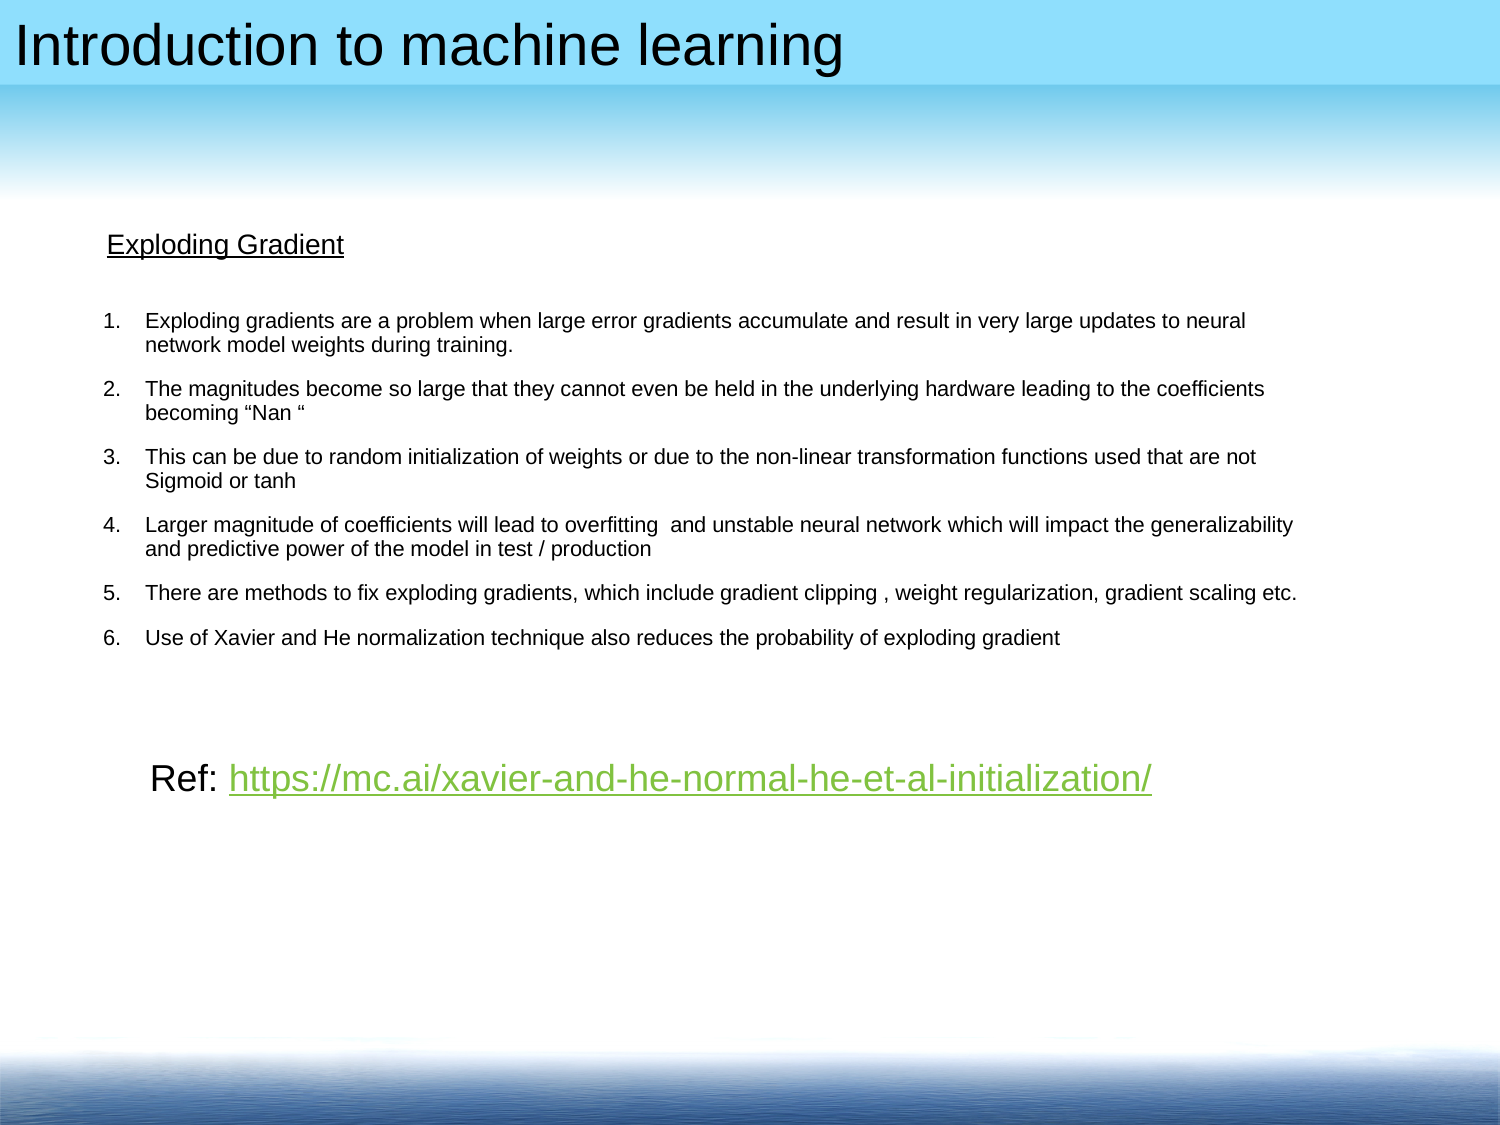

Exploding Gradient
Exploding gradients are a problem when large error gradients accumulate and result in very large updates to neural network model weights during training.
The magnitudes become so large that they cannot even be held in the underlying hardware leading to the coefficients becoming “Nan “
This can be due to random initialization of weights or due to the non-linear transformation functions used that are not Sigmoid or tanh
Larger magnitude of coefficients will lead to overfitting  and unstable neural network which will impact the generalizability and predictive power of the model in test / production
There are methods to fix exploding gradients, which include gradient clipping , weight regularization, gradient scaling etc.
Use of Xavier and He normalization technique also reduces the probability of exploding gradient
Ref: https://mc.ai/xavier-and-he-normal-he-et-al-initialization/